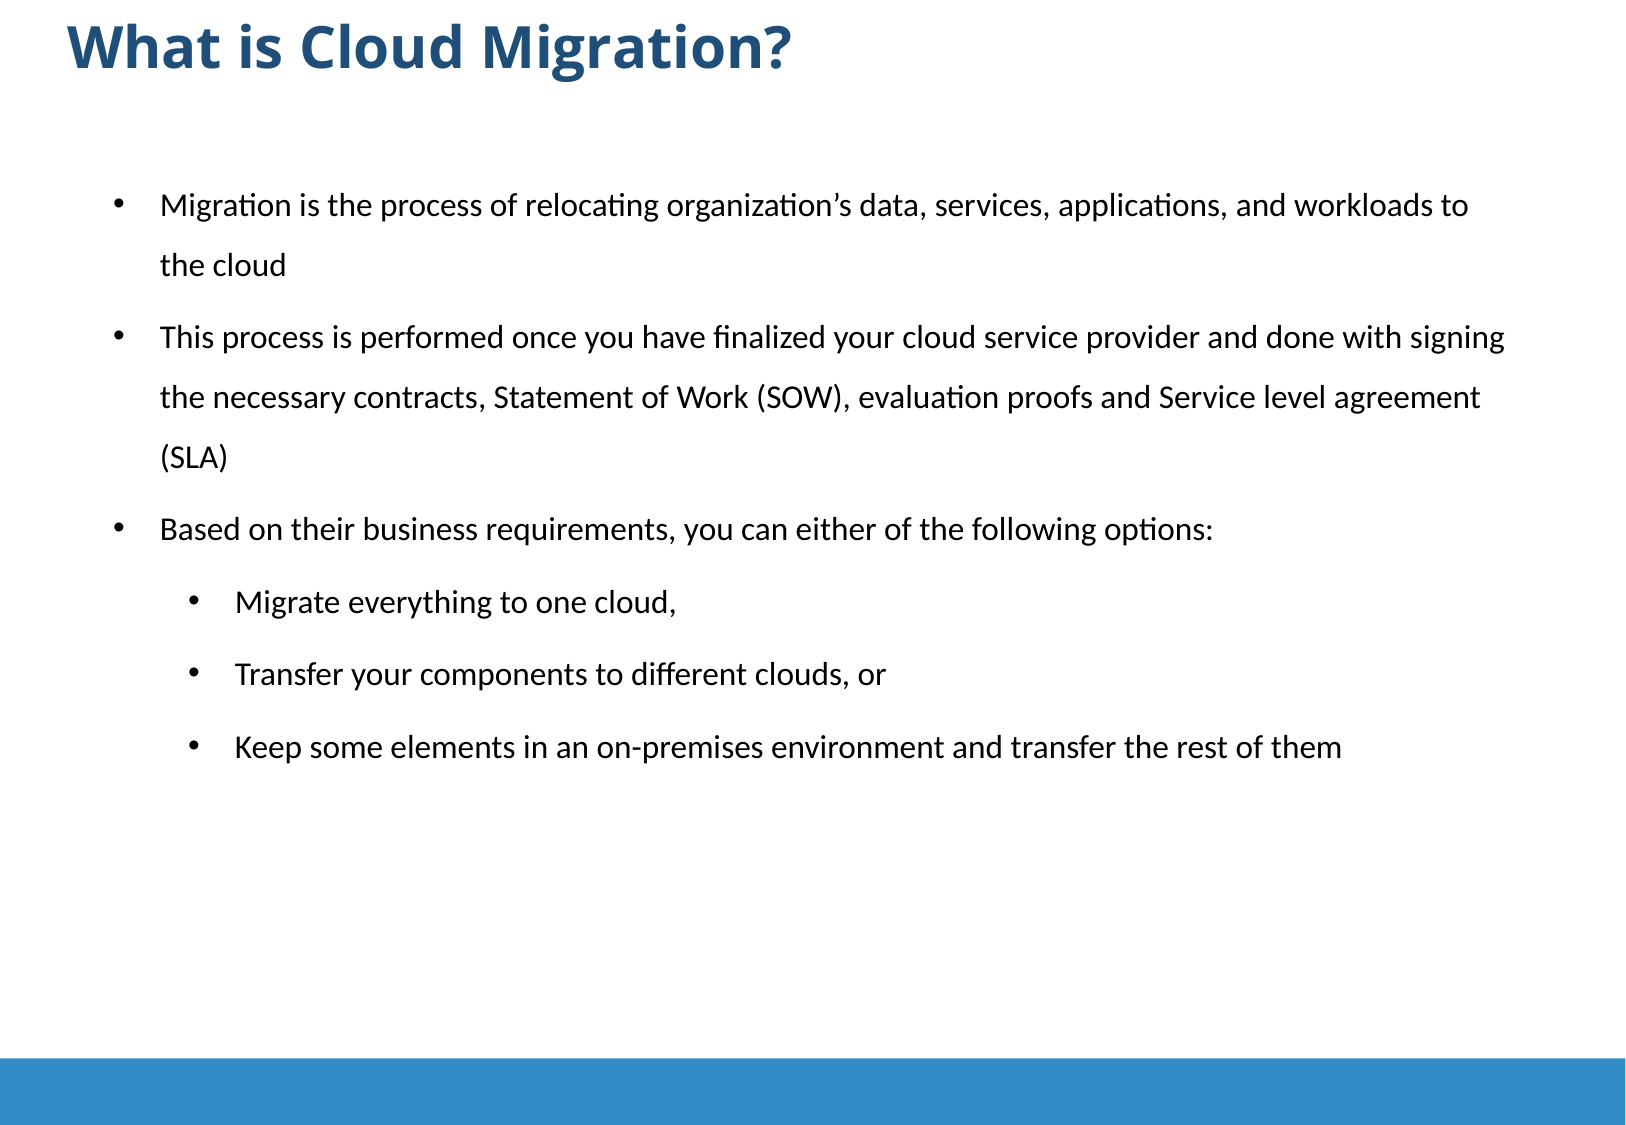

What is Cloud Migration?
Migration is the process of relocating organization’s data, services, applications, and workloads to the cloud
This process is performed once you have finalized your cloud service provider and done with signing the necessary contracts, Statement of Work (SOW), evaluation proofs and Service level agreement (SLA)
Based on their business requirements, you can either of the following options:
Migrate everything to one cloud,
Transfer your components to different clouds, or
Keep some elements in an on-premises environment and transfer the rest of them